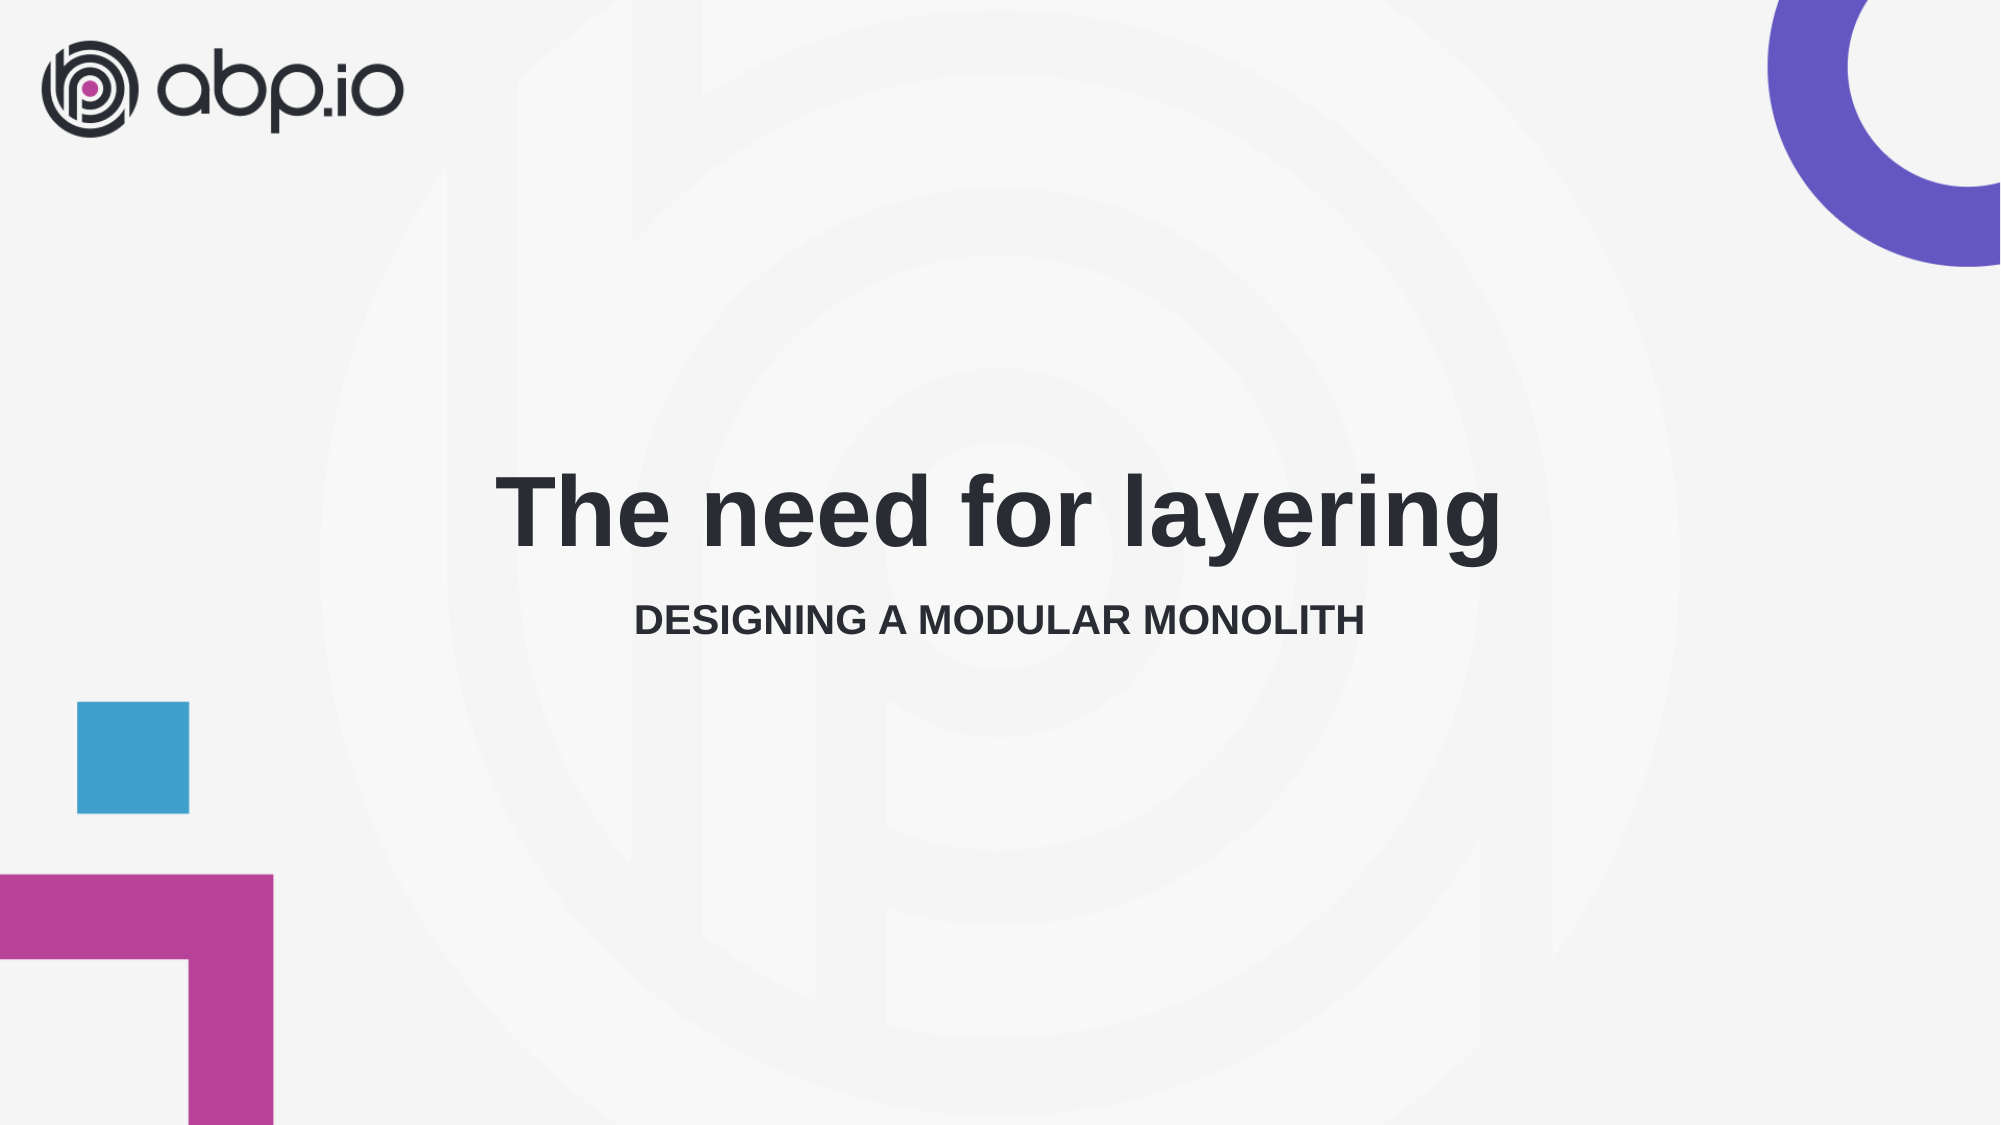

# The need for layering
DESIGNING A MODULAR MONOLITH